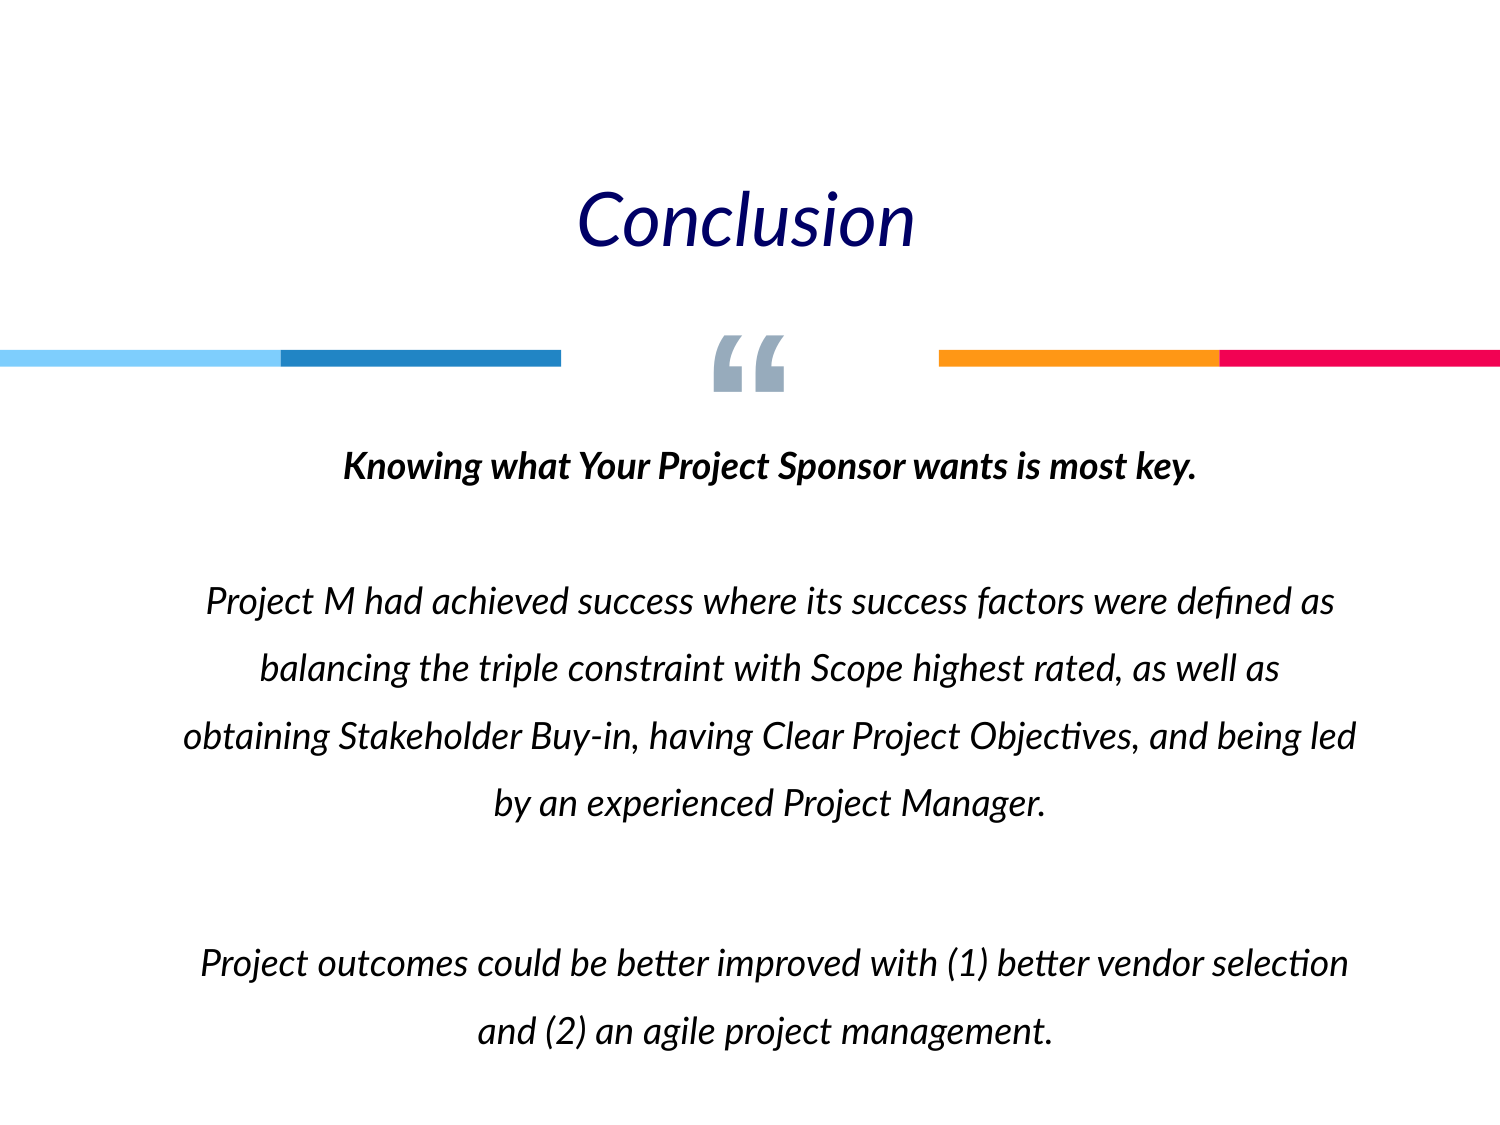

Conclusion
Knowing what Your Project Sponsor wants is most key.
Project M had achieved success where its success factors were defined as balancing the triple constraint with Scope highest rated, as well as obtaining Stakeholder Buy-in, having Clear Project Objectives, and being led by an experienced Project Manager.

 Project outcomes could be better improved with (1) better vendor selection and (2) an agile project management.